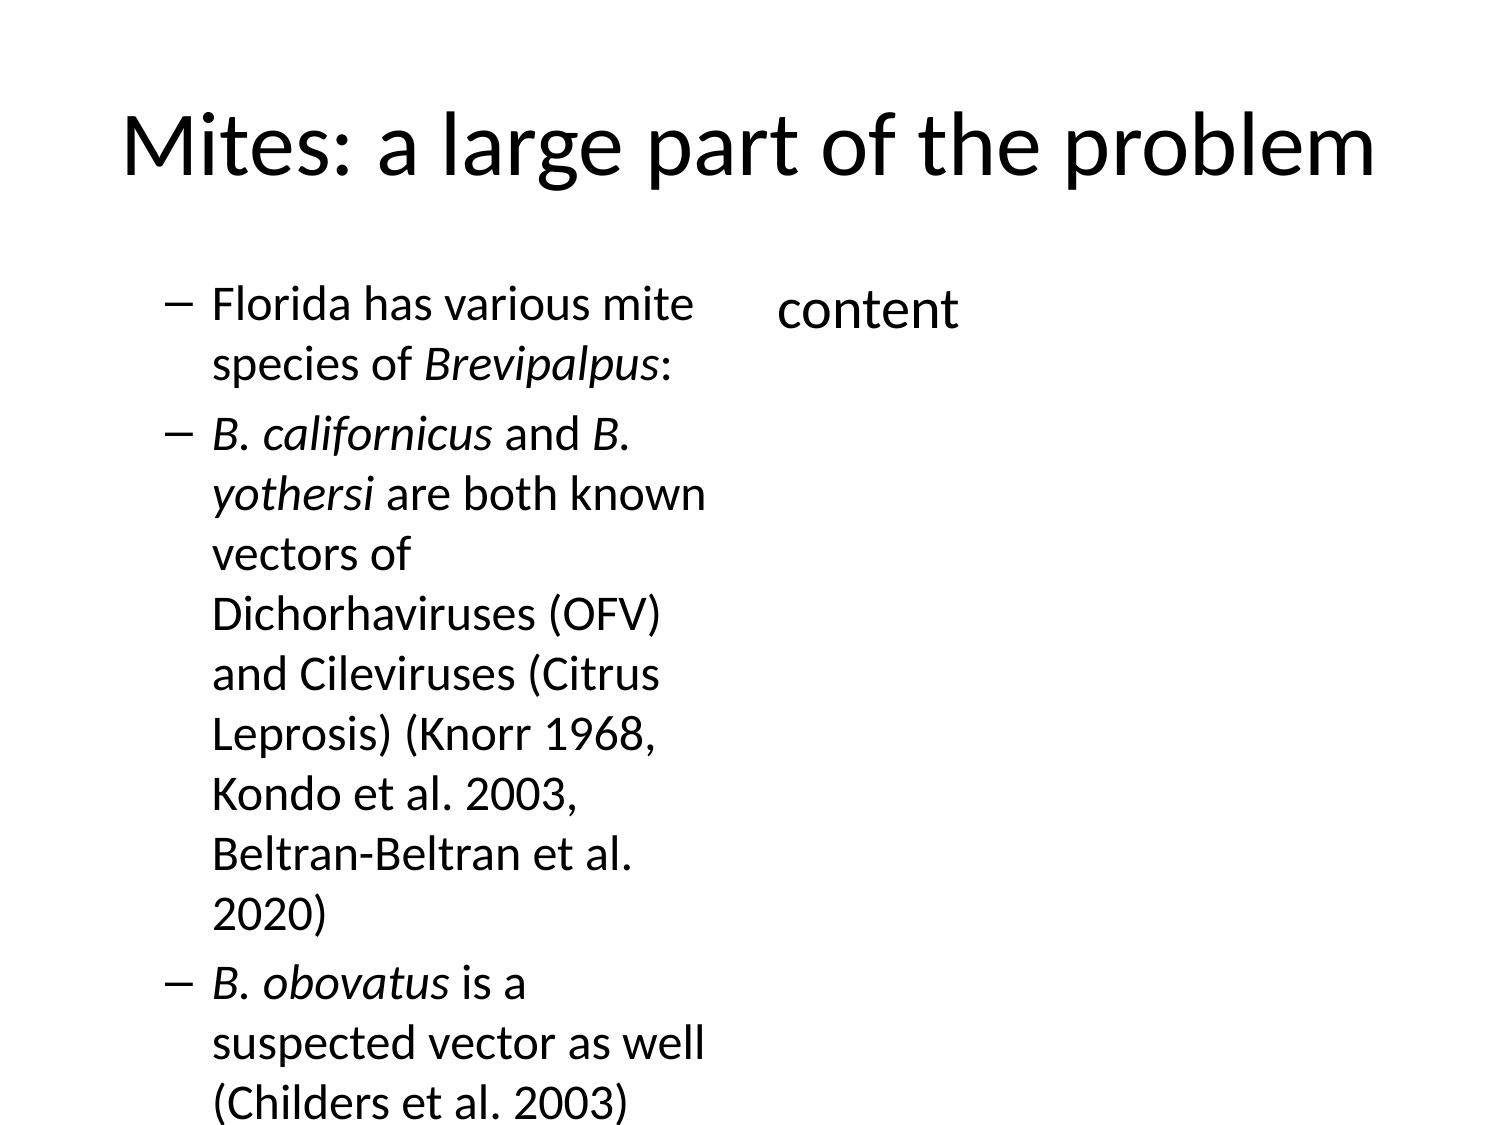

# Mites: a large part of the problem
Florida has various mite species of Brevipalpus:
B. californicus and B. yothersi are both known vectors of Dichorhaviruses (OFV) and Cileviruses (Citrus Leprosis) (Knorr 1968, Kondo et al. 2003, Beltran-Beltran et al. 2020)
B. obovatus is a suspected vector as well (Childers et al. 2003)
Brevipalpus mites are known to have cryptic species complexes and unresolved questions about host specificity
Critical to identify the vector of OFVs in Florida and monitor its spread to determine the risk this virus represents for the native plants, agriculture and the ornamental/landscaping industries of Florida and the surrounding regions.
content